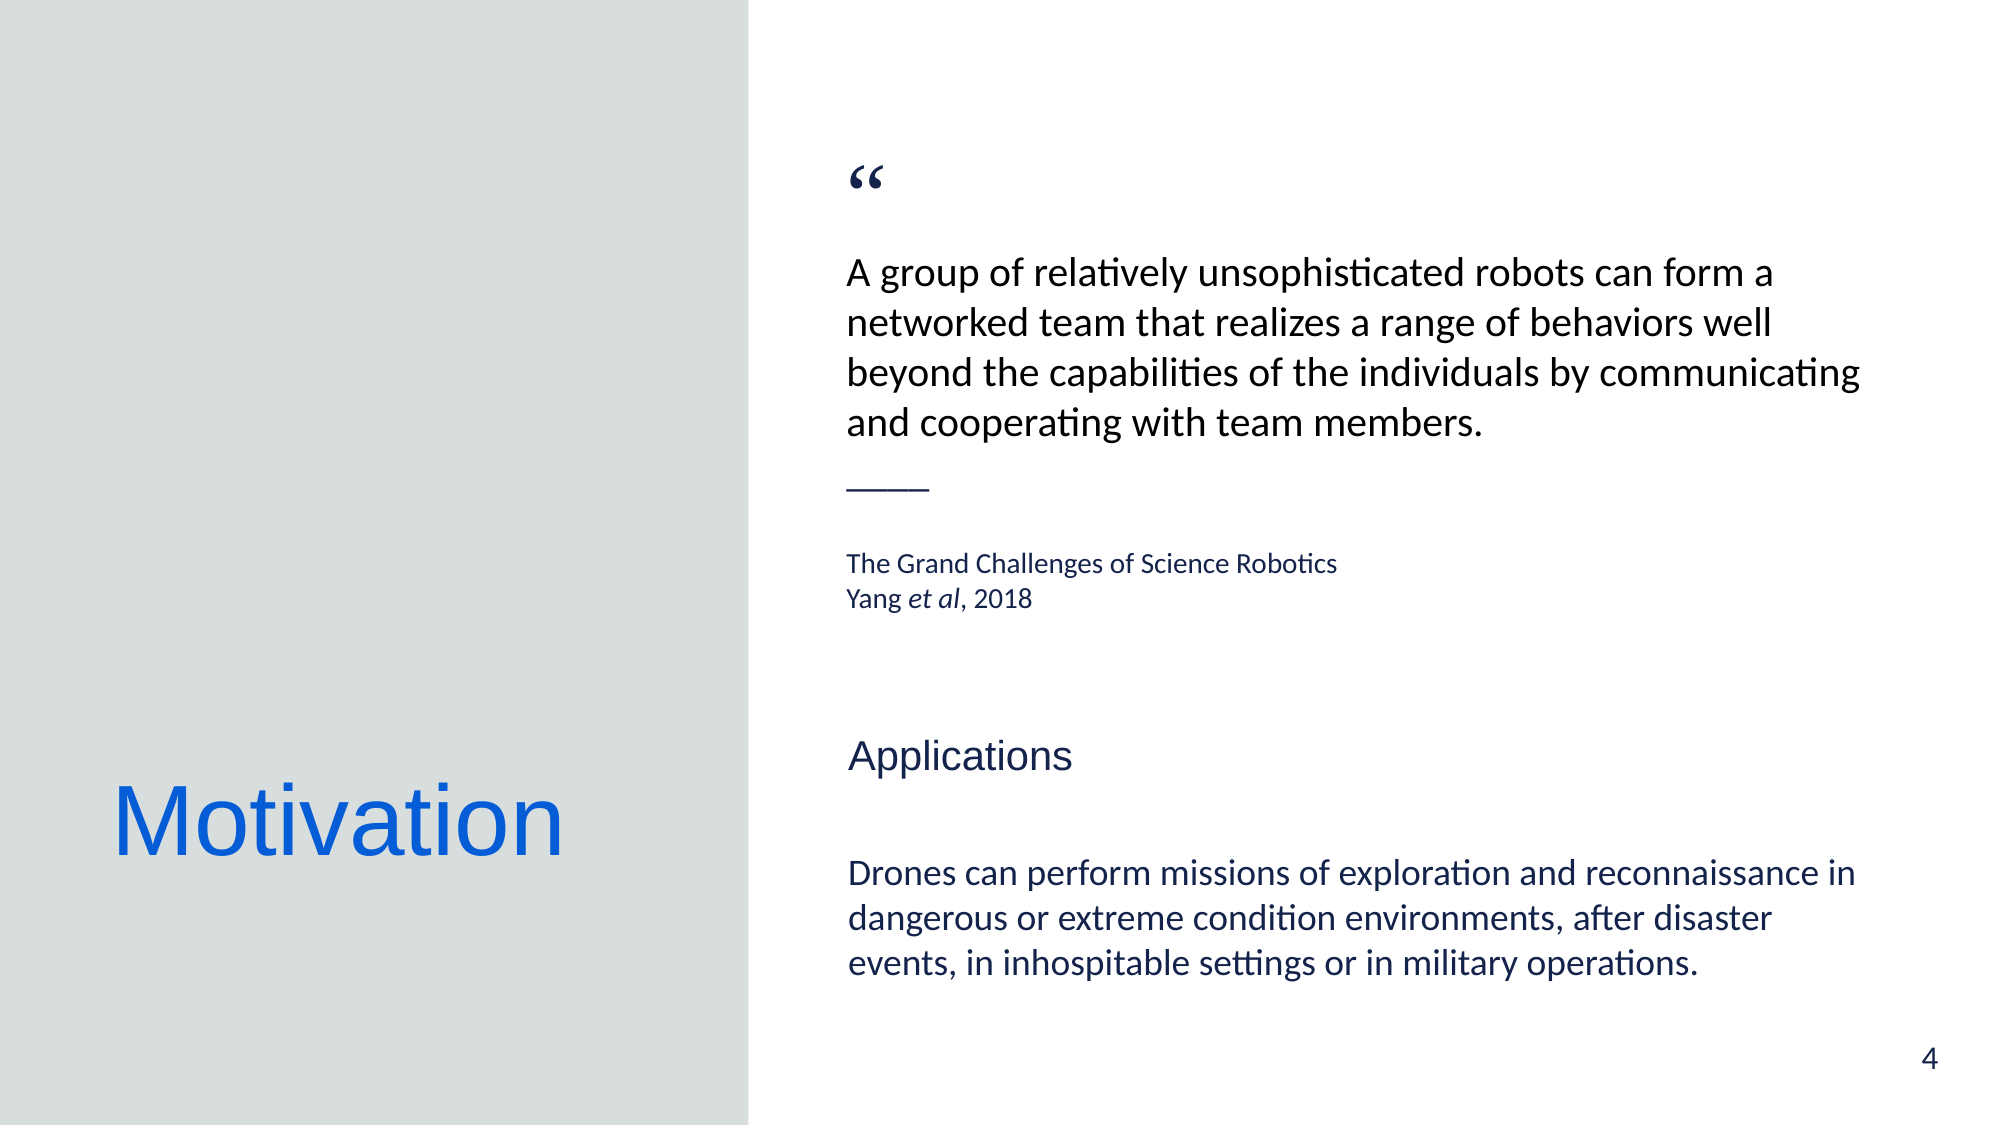

“
A group of relatively unsophisticated robots can form a networked team that realizes a range of behaviors well beyond the capabilities of the individuals by communicating and cooperating with team members.
____

The Grand Challenges of Science Robotics
Yang et al, 2018

Motivation
Applications
Drones can perform missions of exploration and reconnaissance in dangerous or extreme condition environments, after disaster events, in inhospitable settings or in military operations.
4